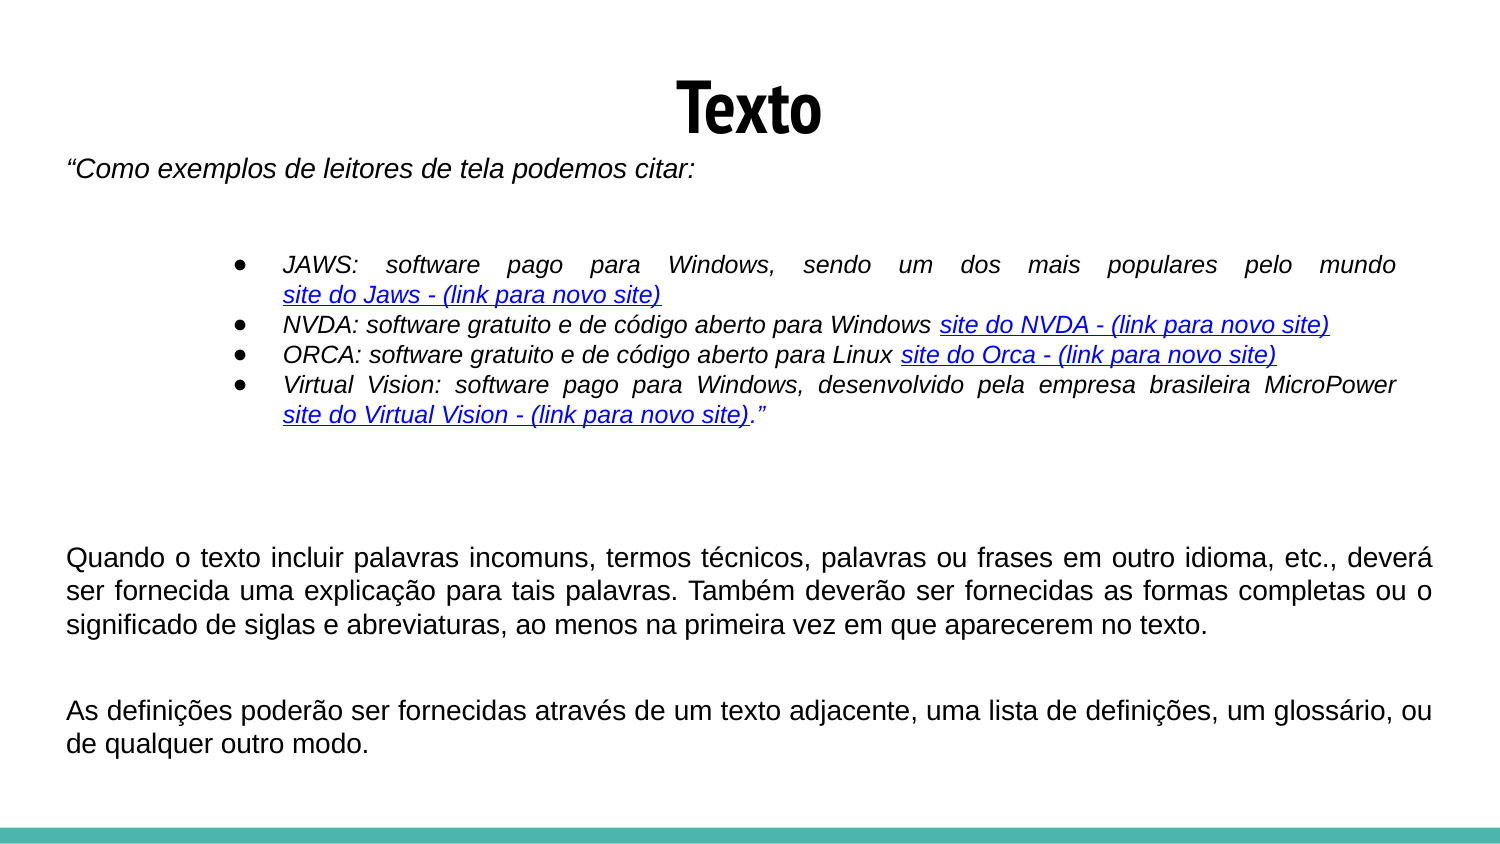

# Texto
“Como exemplos de leitores de tela podemos citar:
JAWS: software pago para Windows, sendo um dos mais populares pelo mundo site do Jaws - (link para novo site)
NVDA: software gratuito e de código aberto para Windows site do NVDA - (link para novo site)
ORCA: software gratuito e de código aberto para Linux site do Orca - (link para novo site)
Virtual Vision: software pago para Windows, desenvolvido pela empresa brasileira MicroPower site do Virtual Vision - (link para novo site).”
Quando o texto incluir palavras incomuns, termos técnicos, palavras ou frases em outro idioma, etc., deverá ser fornecida uma explicação para tais palavras. Também deverão ser fornecidas as formas completas ou o significado de siglas e abreviaturas, ao menos na primeira vez em que aparecerem no texto.
As definições poderão ser fornecidas através de um texto adjacente, uma lista de definições, um glossário, ou de qualquer outro modo.